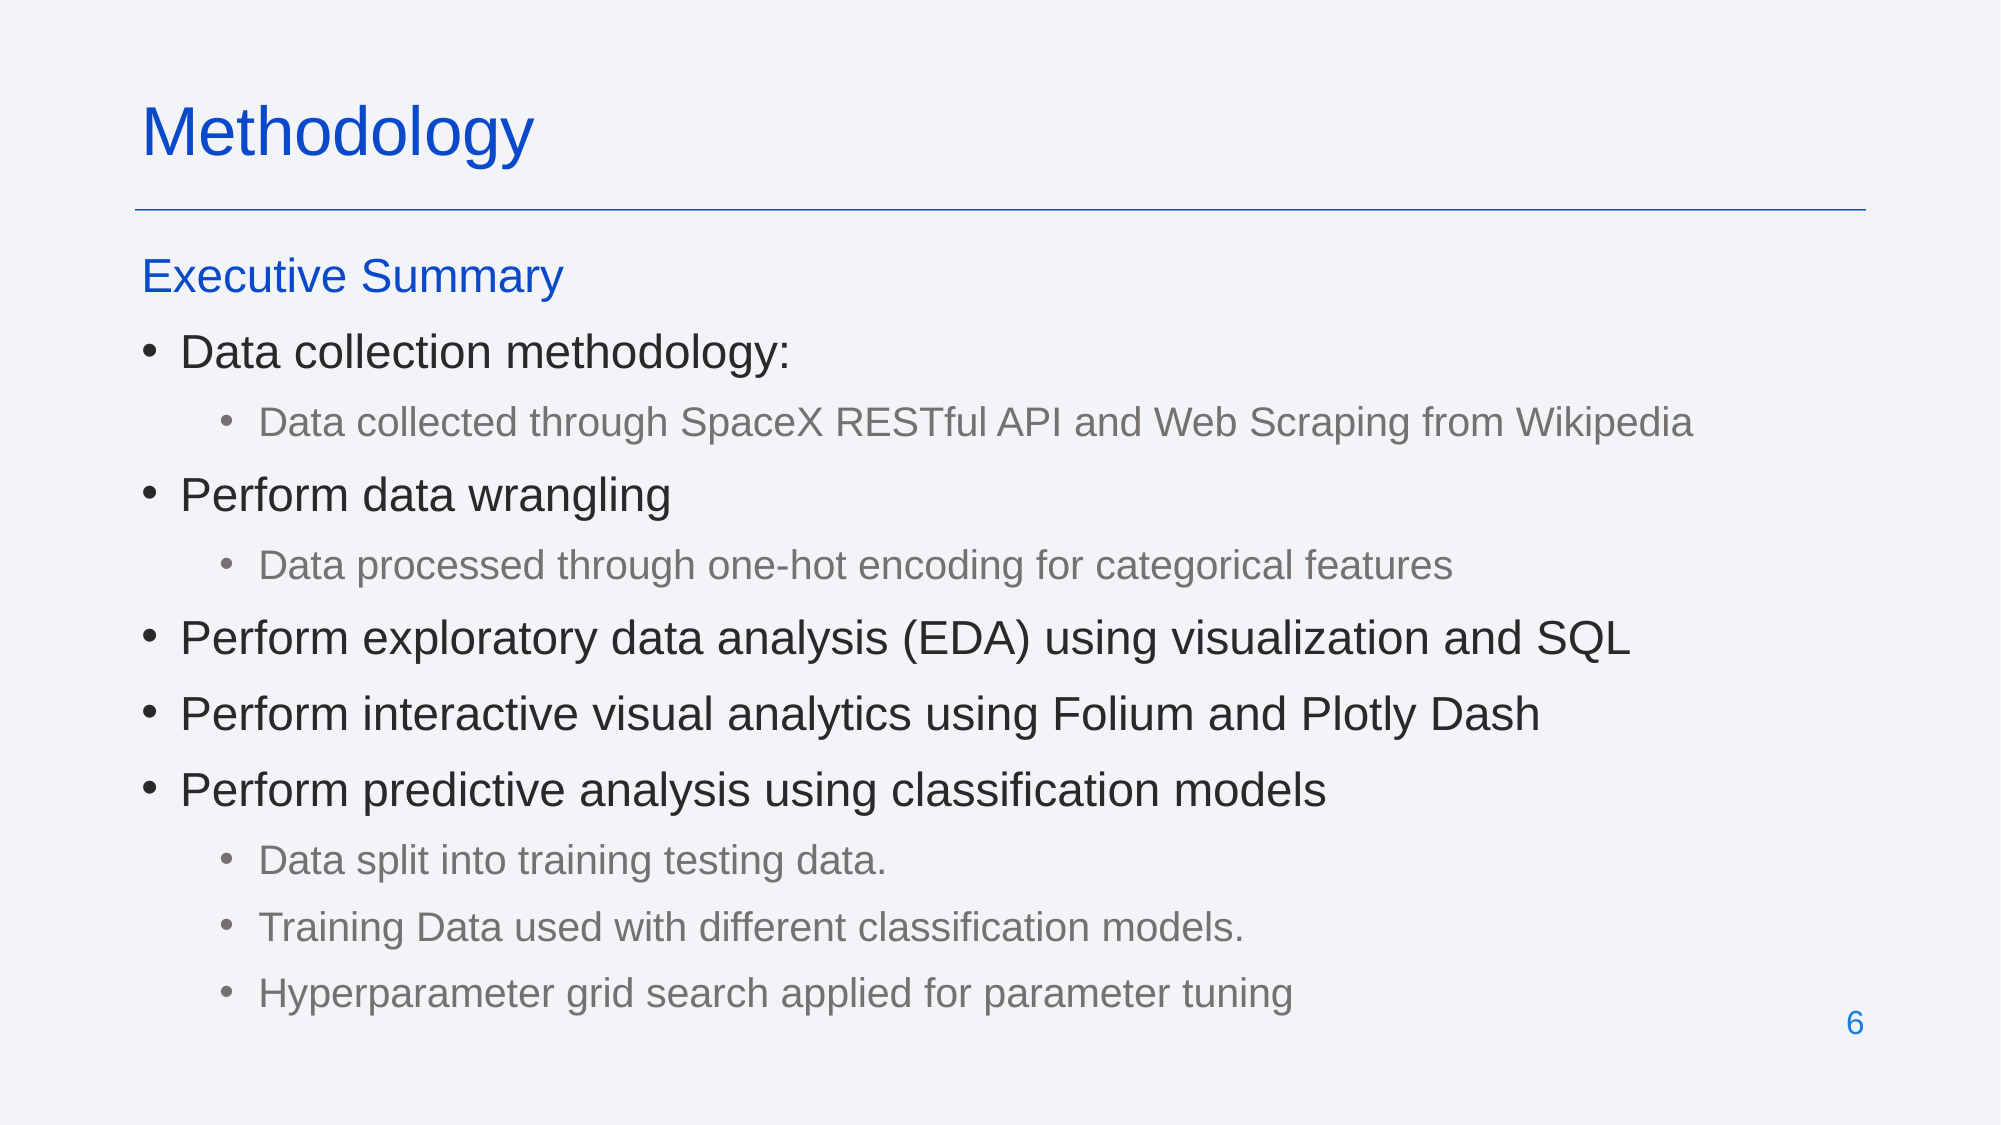

Methodology
Executive Summary
Data collection methodology:
Data collected through SpaceX RESTful API and Web Scraping from Wikipedia
Perform data wrangling
Data processed through one-hot encoding for categorical features
Perform exploratory data analysis (EDA) using visualization and SQL
Perform interactive visual analytics using Folium and Plotly Dash
Perform predictive analysis using classification models
Data split into training testing data.
Training Data used with different classification models.
Hyperparameter grid search applied for parameter tuning

6